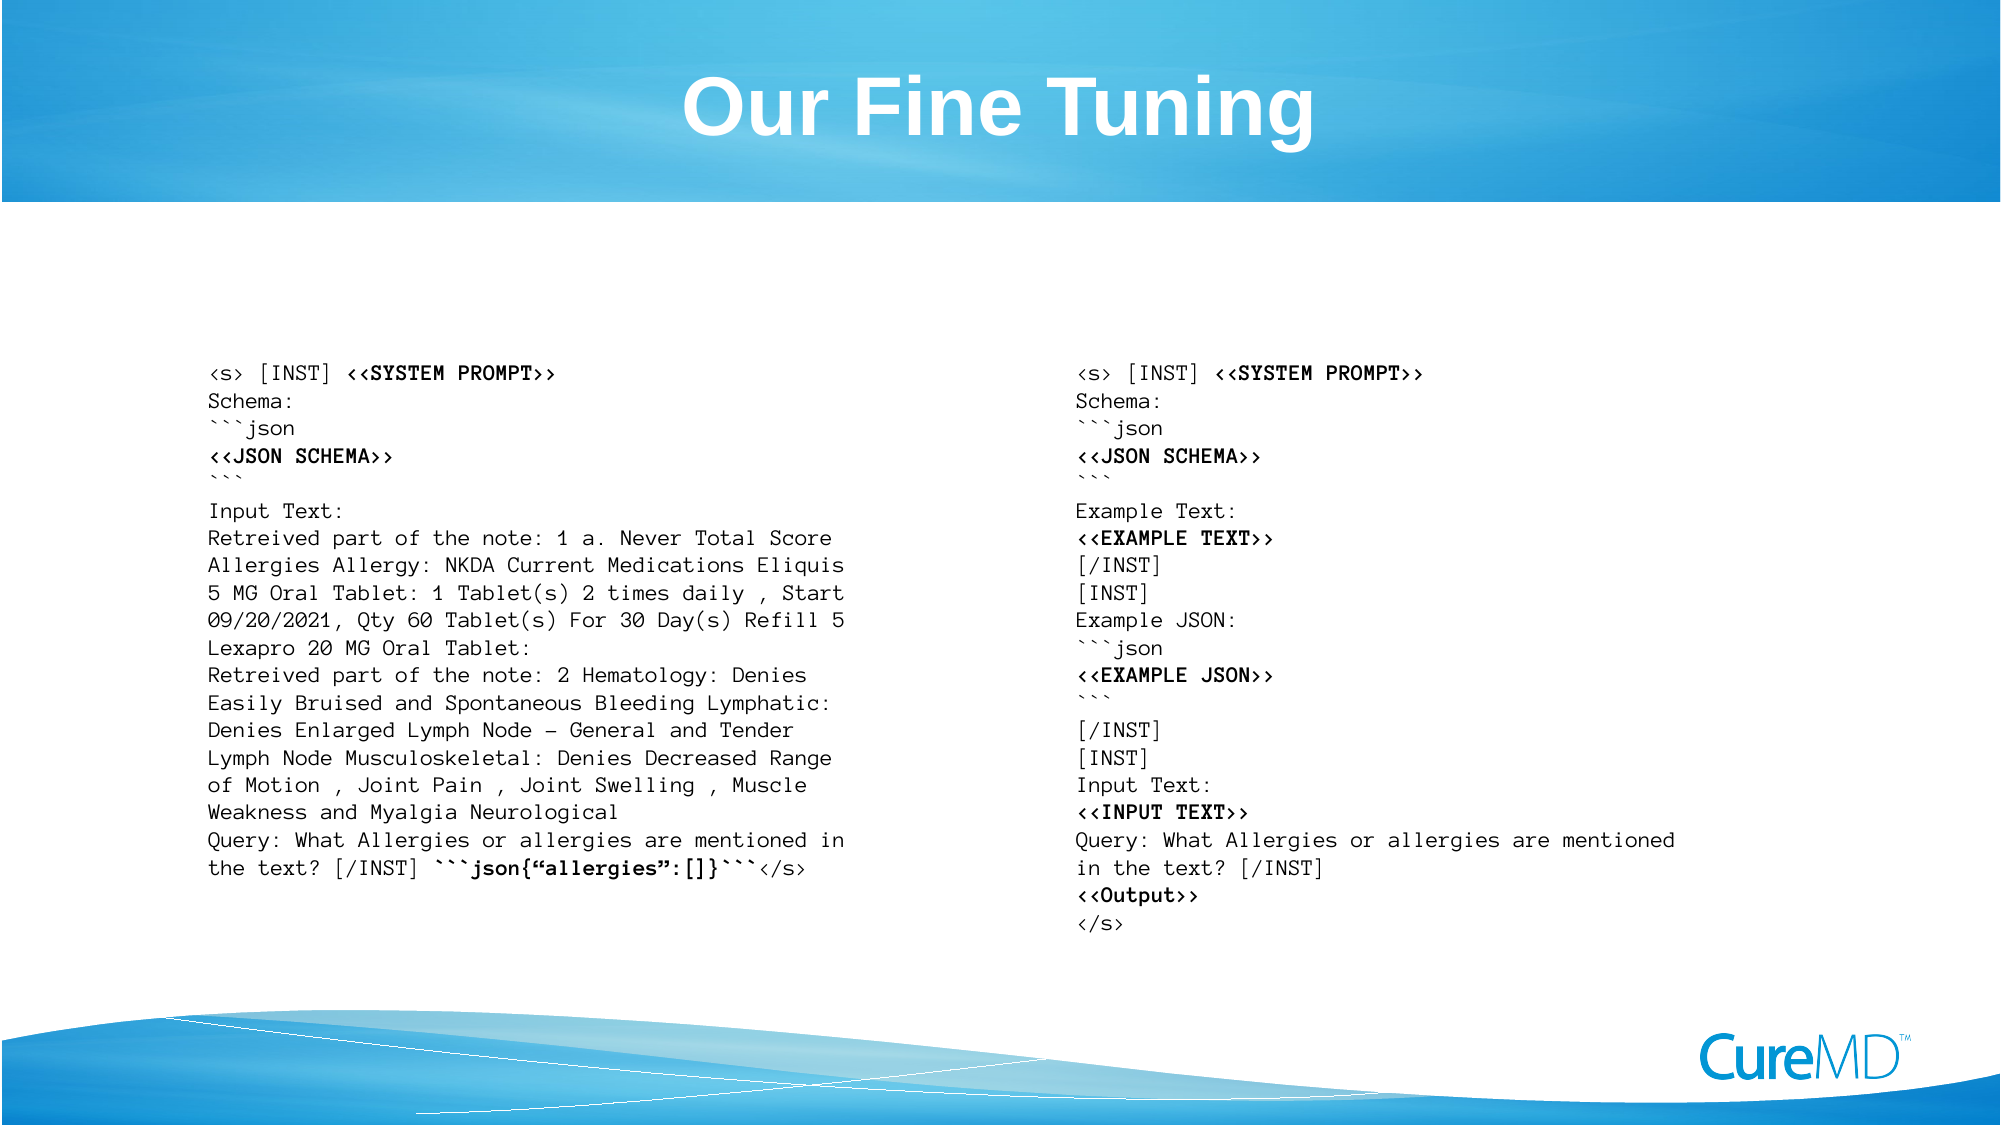

# Our Fine Tuning
<s> [INST] <<SYSTEM PROMPT>>
Schema:
```json
<<JSON SCHEMA>>
```
Input Text:
Retreived part of the note: 1 a. Never Total Score Allergies Allergy: NKDA Current Medications Eliquis 5 MG Oral Tablet: 1 Tablet(s) 2 times daily , Start 09/20/2021, Qty 60 Tablet(s) For 30 Day(s) Refill 5 Lexapro 20 MG Oral Tablet:
Retreived part of the note: 2 Hematology: Denies Easily Bruised and Spontaneous Bleeding Lymphatic: Denies Enlarged Lymph Node - General and Tender Lymph Node Musculoskeletal: Denies Decreased Range of Motion , Joint Pain , Joint Swelling , Muscle Weakness and Myalgia Neurological
Query: What Allergies or allergies are mentioned in the text? [/INST] ```json{“allergies”:[]}```</s>
<s> [INST] <<SYSTEM PROMPT>>
Schema:
```json
<<JSON SCHEMA>>
```
Example Text:
<<EXAMPLE TEXT>>
[/INST]
[INST]
Example JSON:
```json
<<EXAMPLE JSON>>
```
[/INST]
[INST]
Input Text:
<<INPUT TEXT>>
Query: What Allergies or allergies are mentioned in the text? [/INST]
<<Output>>
</s>